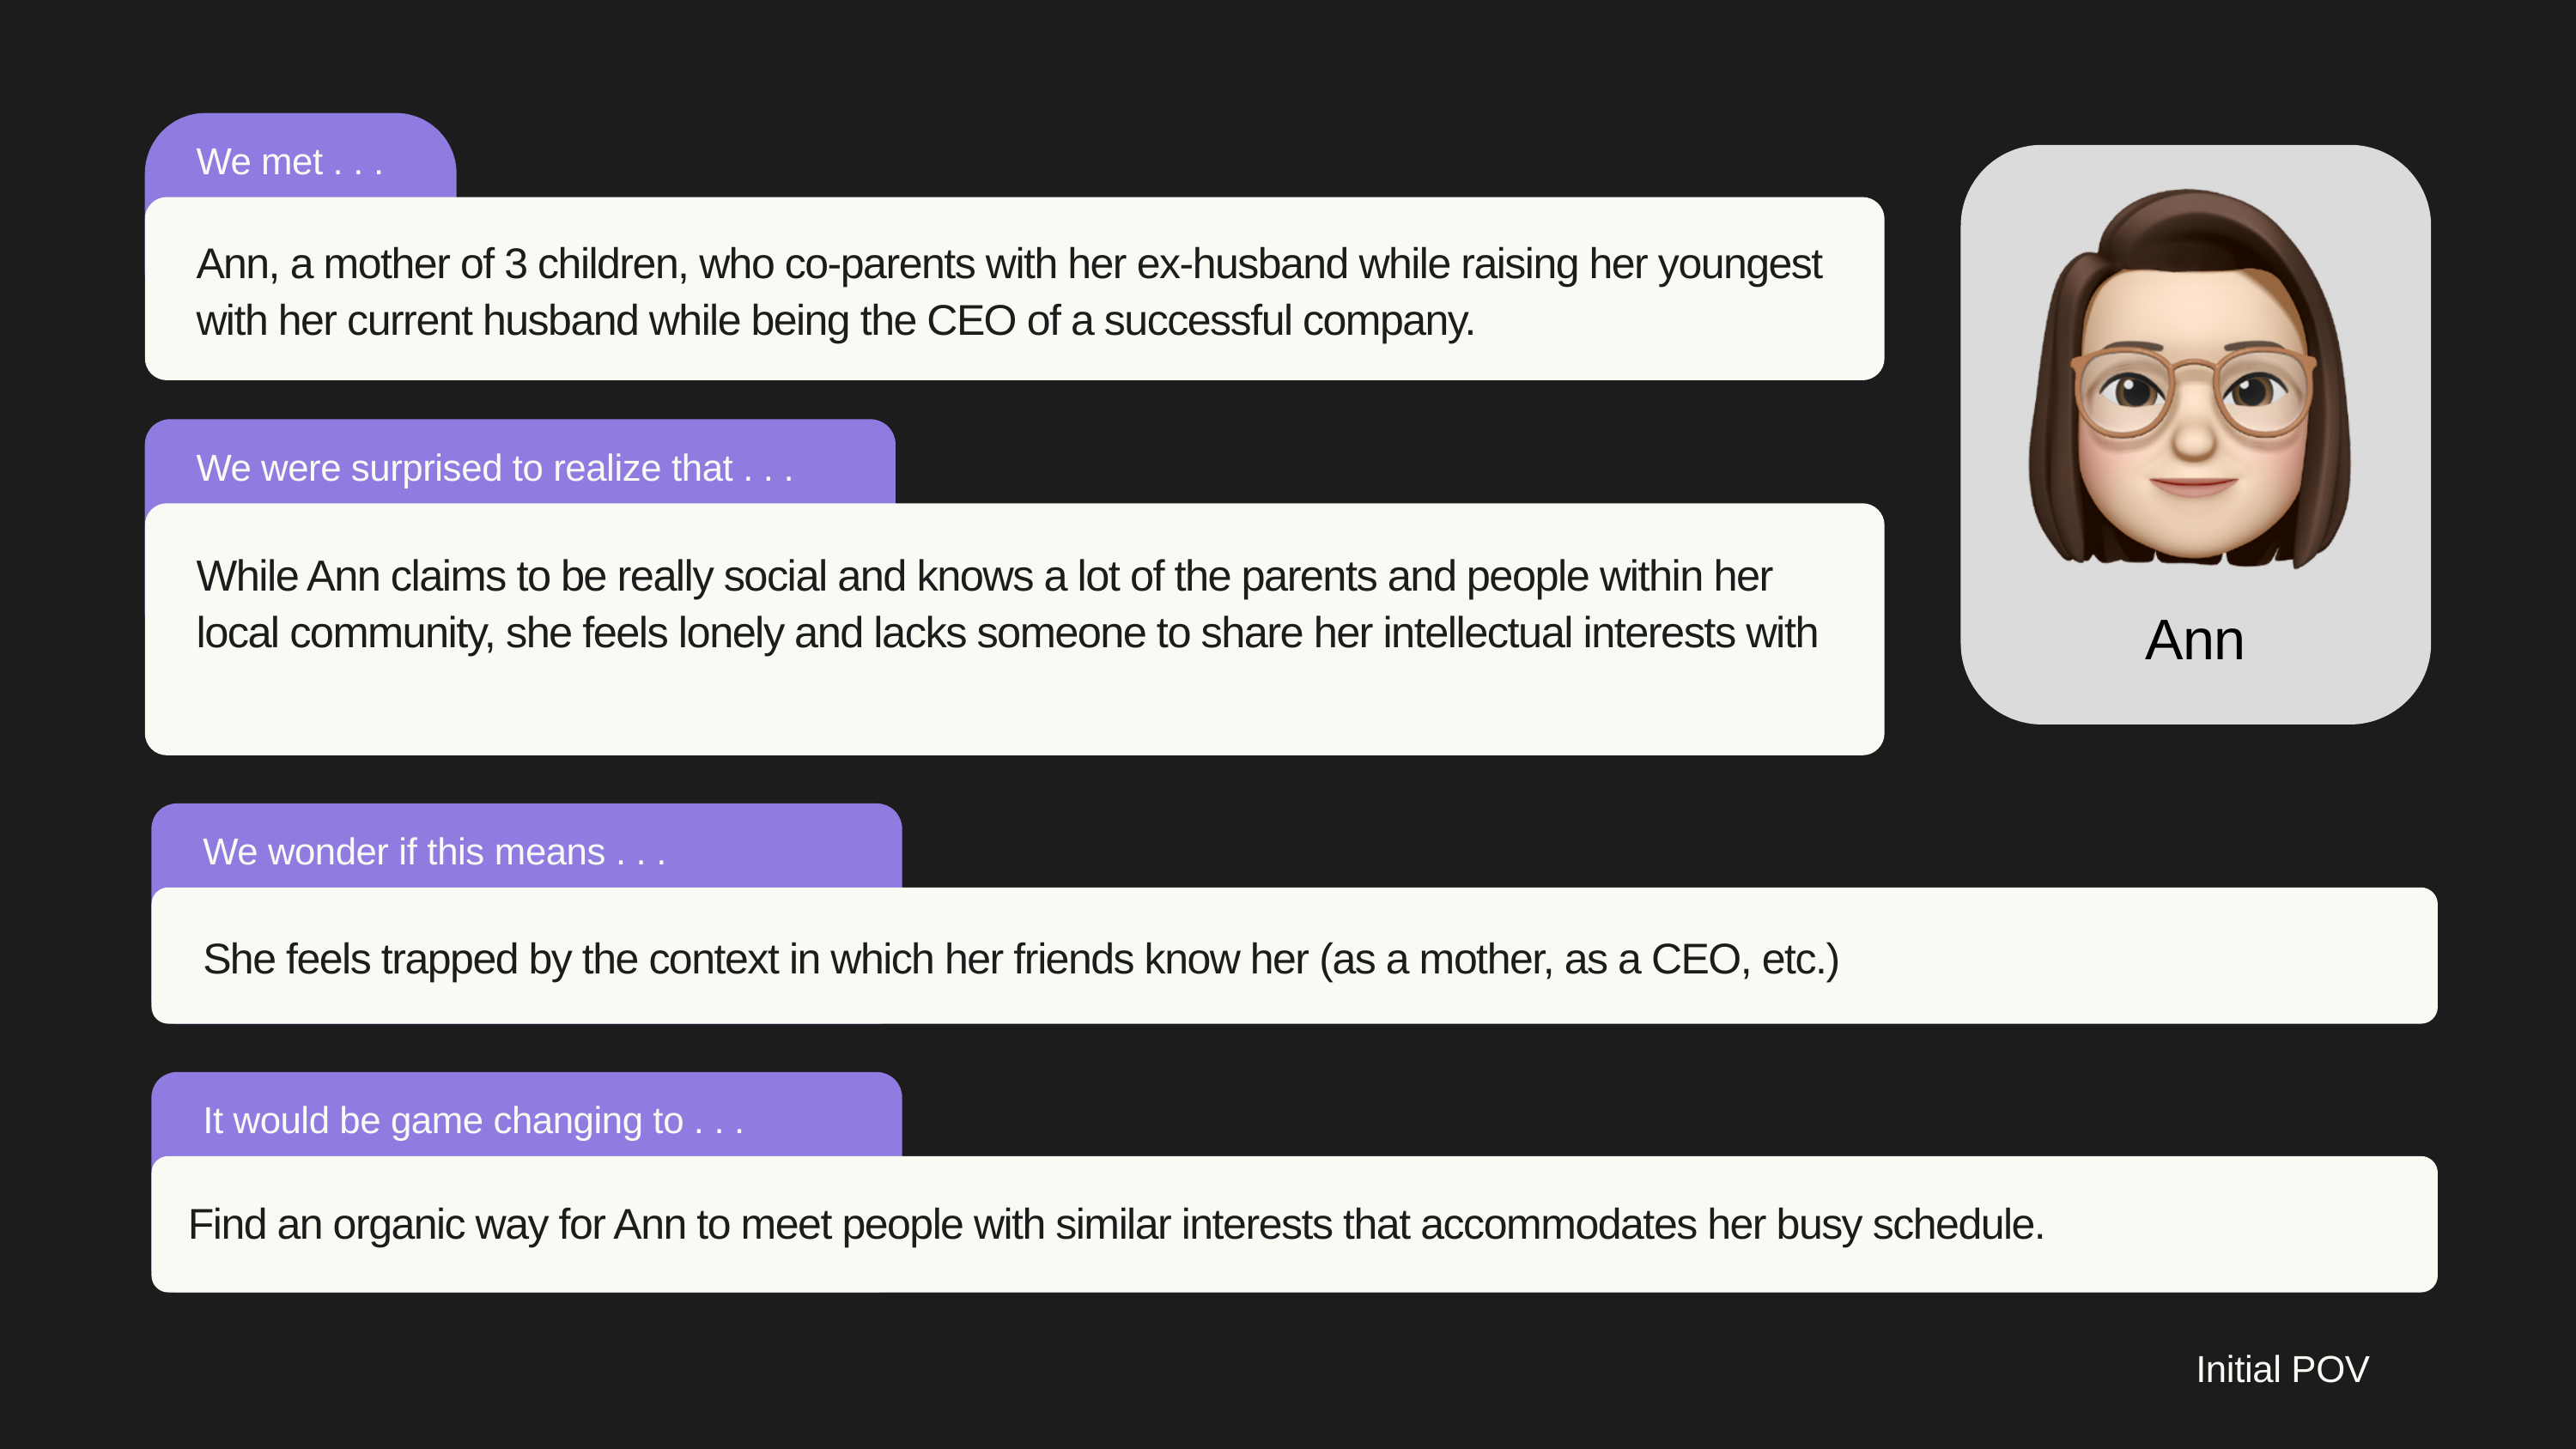

We met . . .

Ann, a mother of 3 children, who co-parents with her ex-husband while raising her youngest with her current husband while being the CEO of a successful company.

We were surprised to realize that . . .

While Ann claims to be really social and knows a lot of the parents and people within her local community, she feels lonely and lacks someone to share her intellectual interests with

Ann

We wonder if this means . . .

She feels trapped by the context in which her friends know her (as a mother, as a CEO, etc.)

It would be game changing to . . .

Find an organic way for Ann to meet people with similar interests that accommodates her busy schedule.
Initial POV